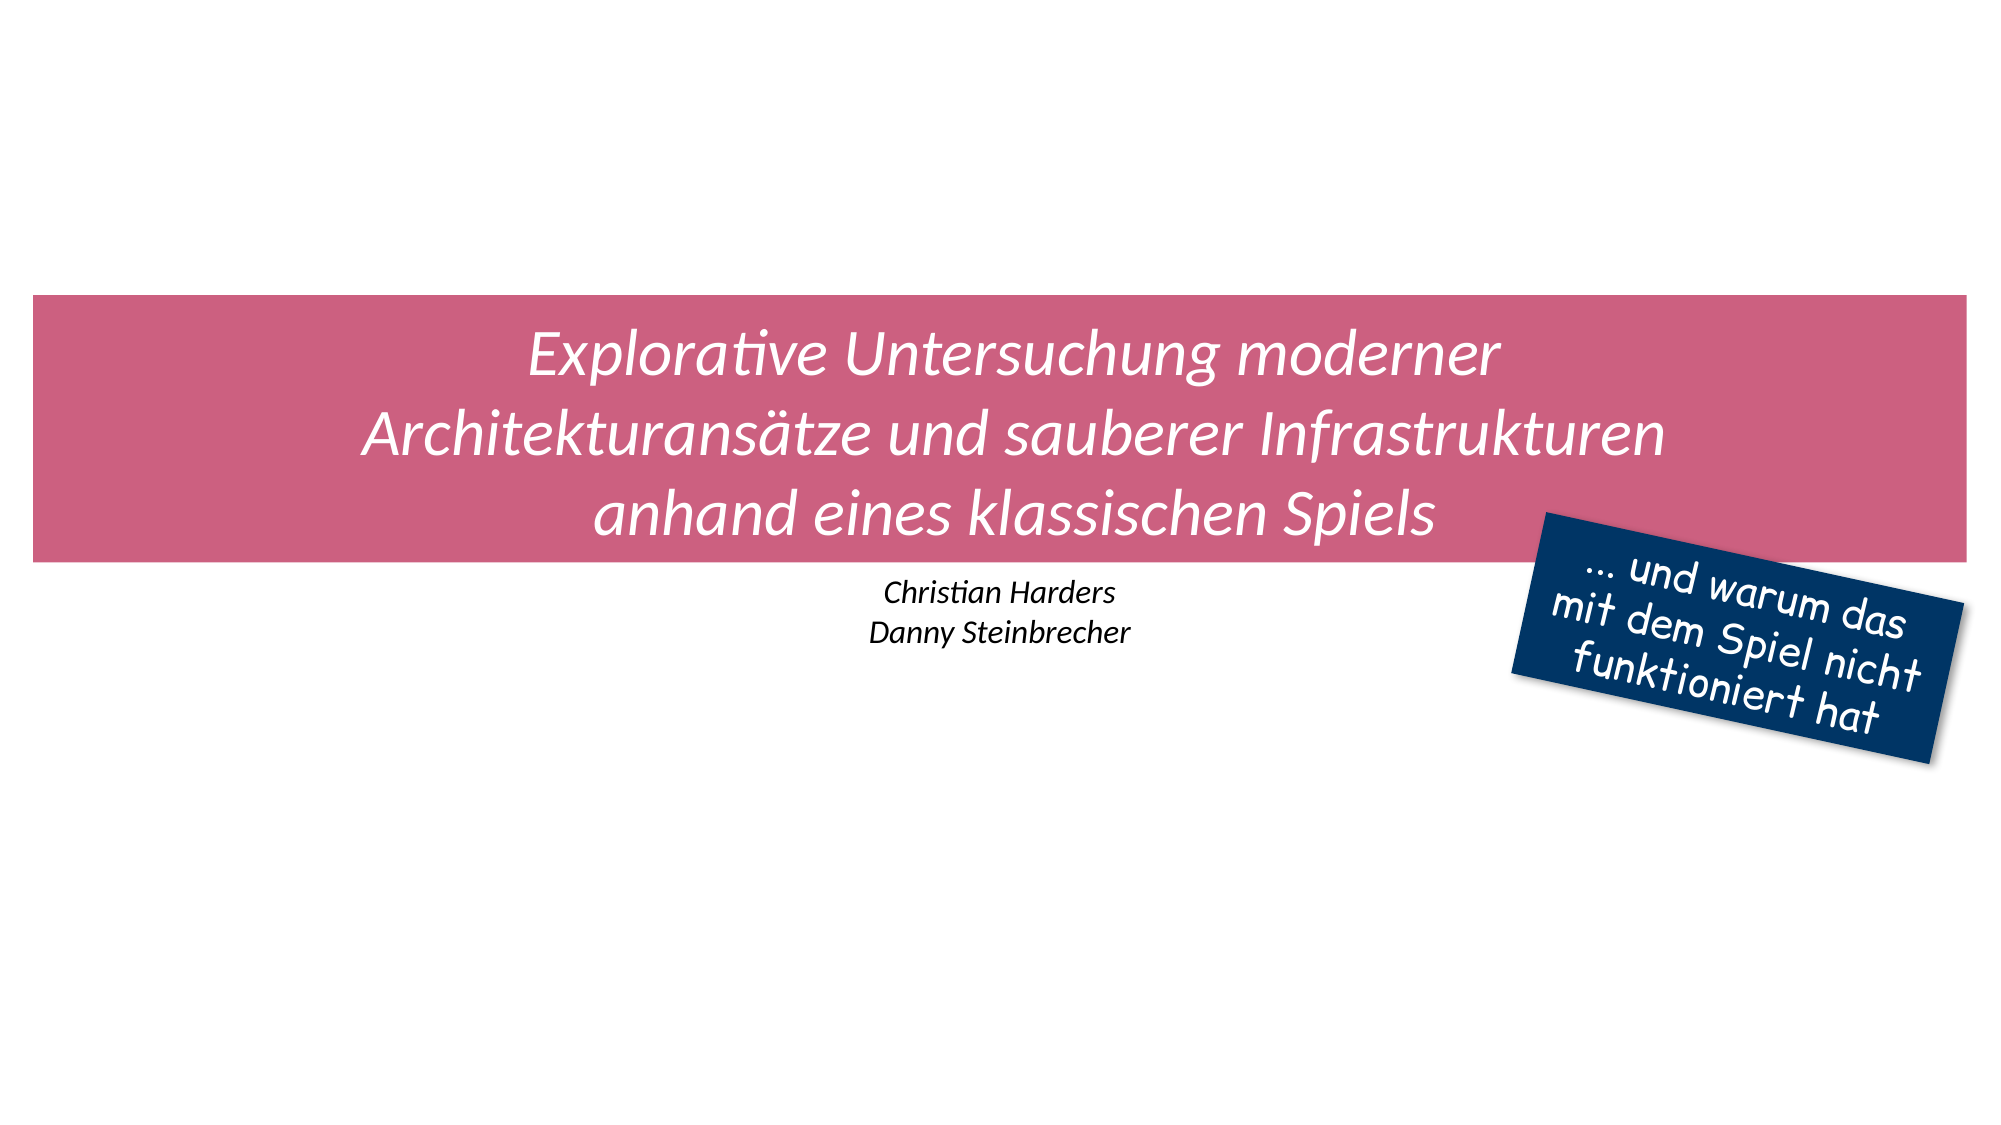

Explorative Untersuchung moderner Architekturansätze und sauberer Infrastrukturen anhand eines klassischen Spiels
... und warum das mit dem Spiel nicht funktioniert hat
Christian Harders
Danny Steinbrecher